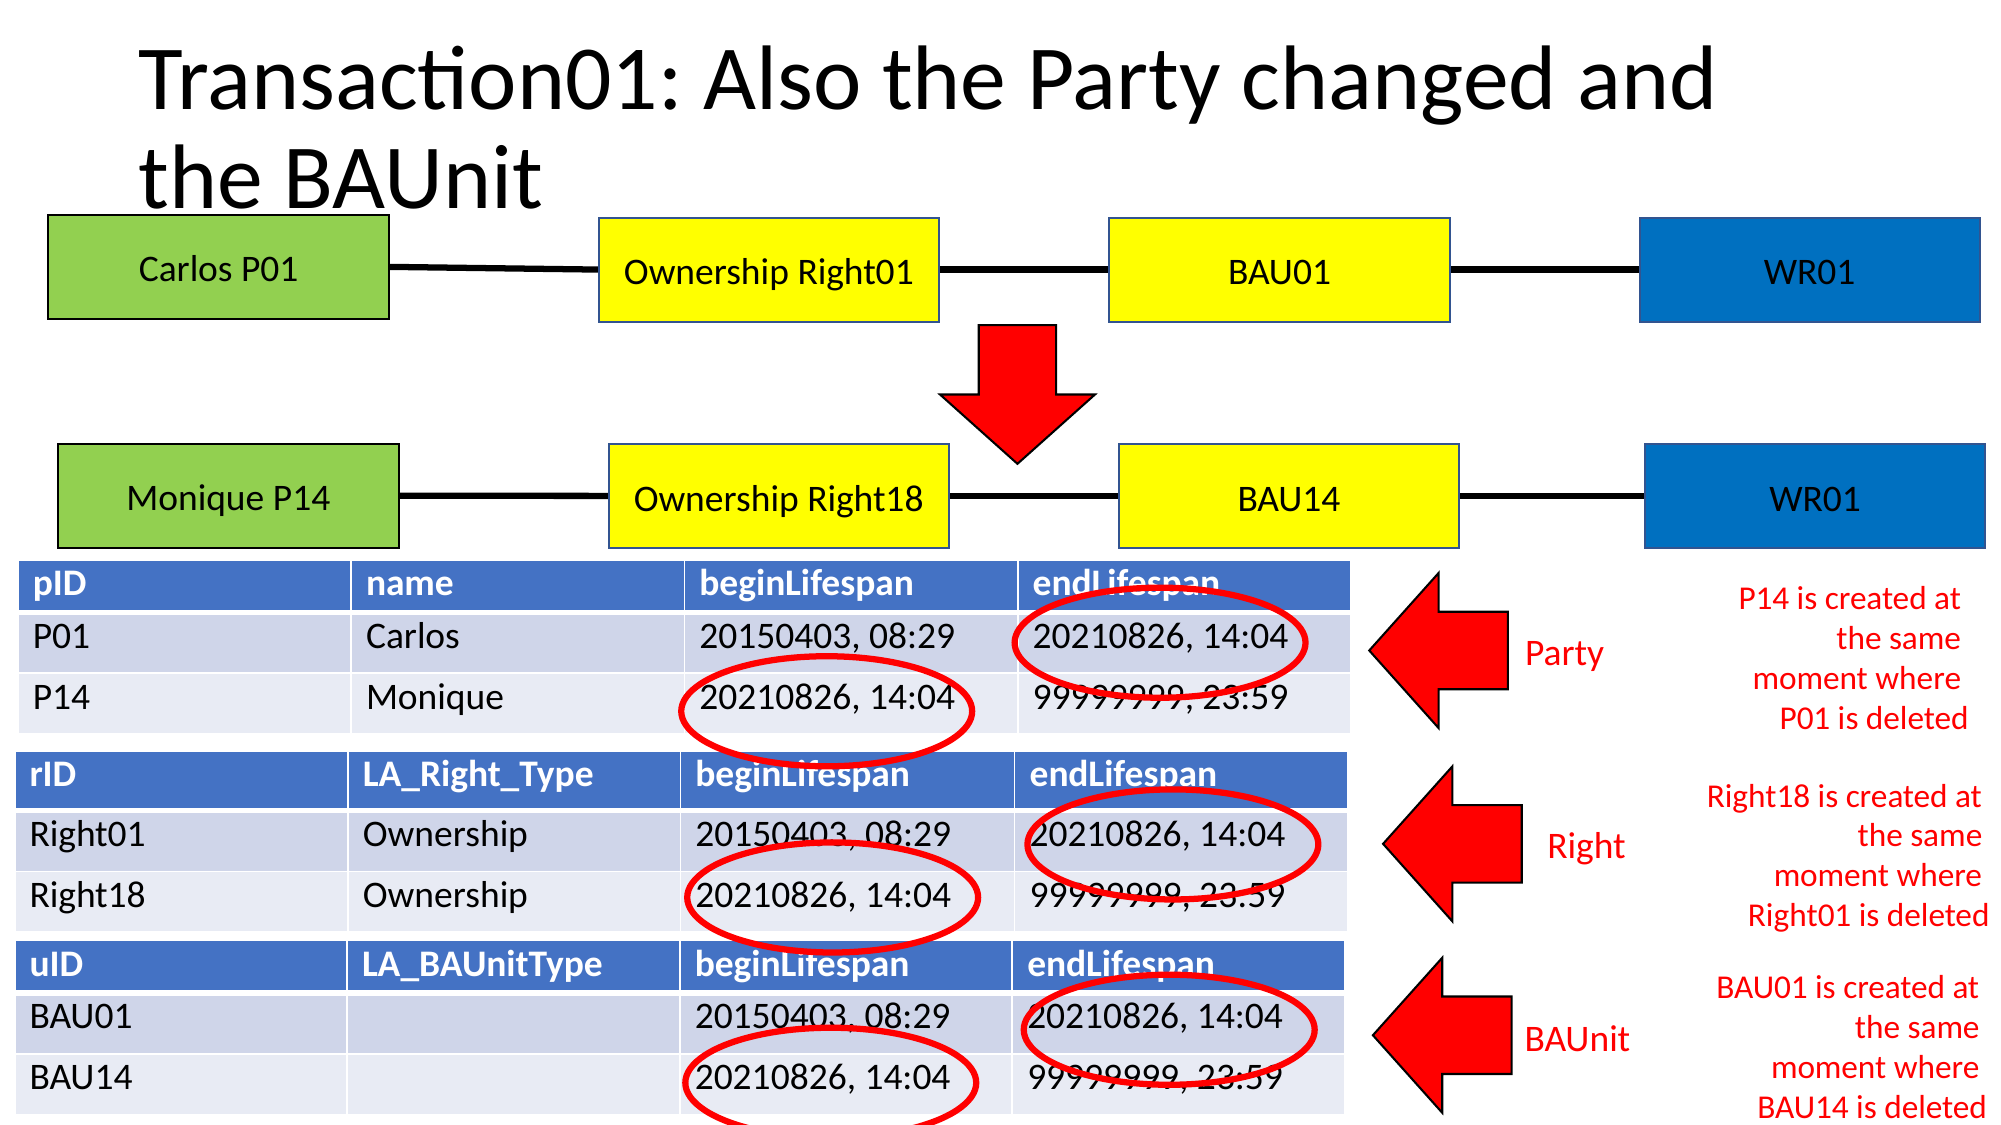

Transaction01: Also the Party changed and the BAUnit
Carlos P01
Ownership Right01
BAU01
WR01

Monique P14
Ownership Right18
BAU14
WR01
| pID | name | beginLifespan | endLifespan |
| --- | --- | --- | --- |
| P01 | Carlos | 20150403, 08:29 | 20210826, 14:04 |
| P14 | Monique | 20210826, 14:04 | 99999999, 23:59 |
P14 is created at
the same
moment where
P01 is deleted

Party

| rID | LA\_Right\_Type | beginLifespan | endLifespan |
| --- | --- | --- | --- |
| Right01 | Ownership | 20150403, 08:29 | 20210826, 14:04 |
| Right18 | Ownership | 20210826, 14:04 | 99999999, 23:59 |
Right18 is created at
the same
moment where
Right01 is deleted

Right

| uID | LA\_BAUnitType | beginLifespan | endLifespan |
| --- | --- | --- | --- |
| BAU01 |  | 20150403, 08:29 | 20210826, 14:04 |
| BAU14 |  | 20210826, 14:04 | 99999999, 23:59 |
BAU01 is created at
the same
moment where
BAU14 is deleted

BAUnit